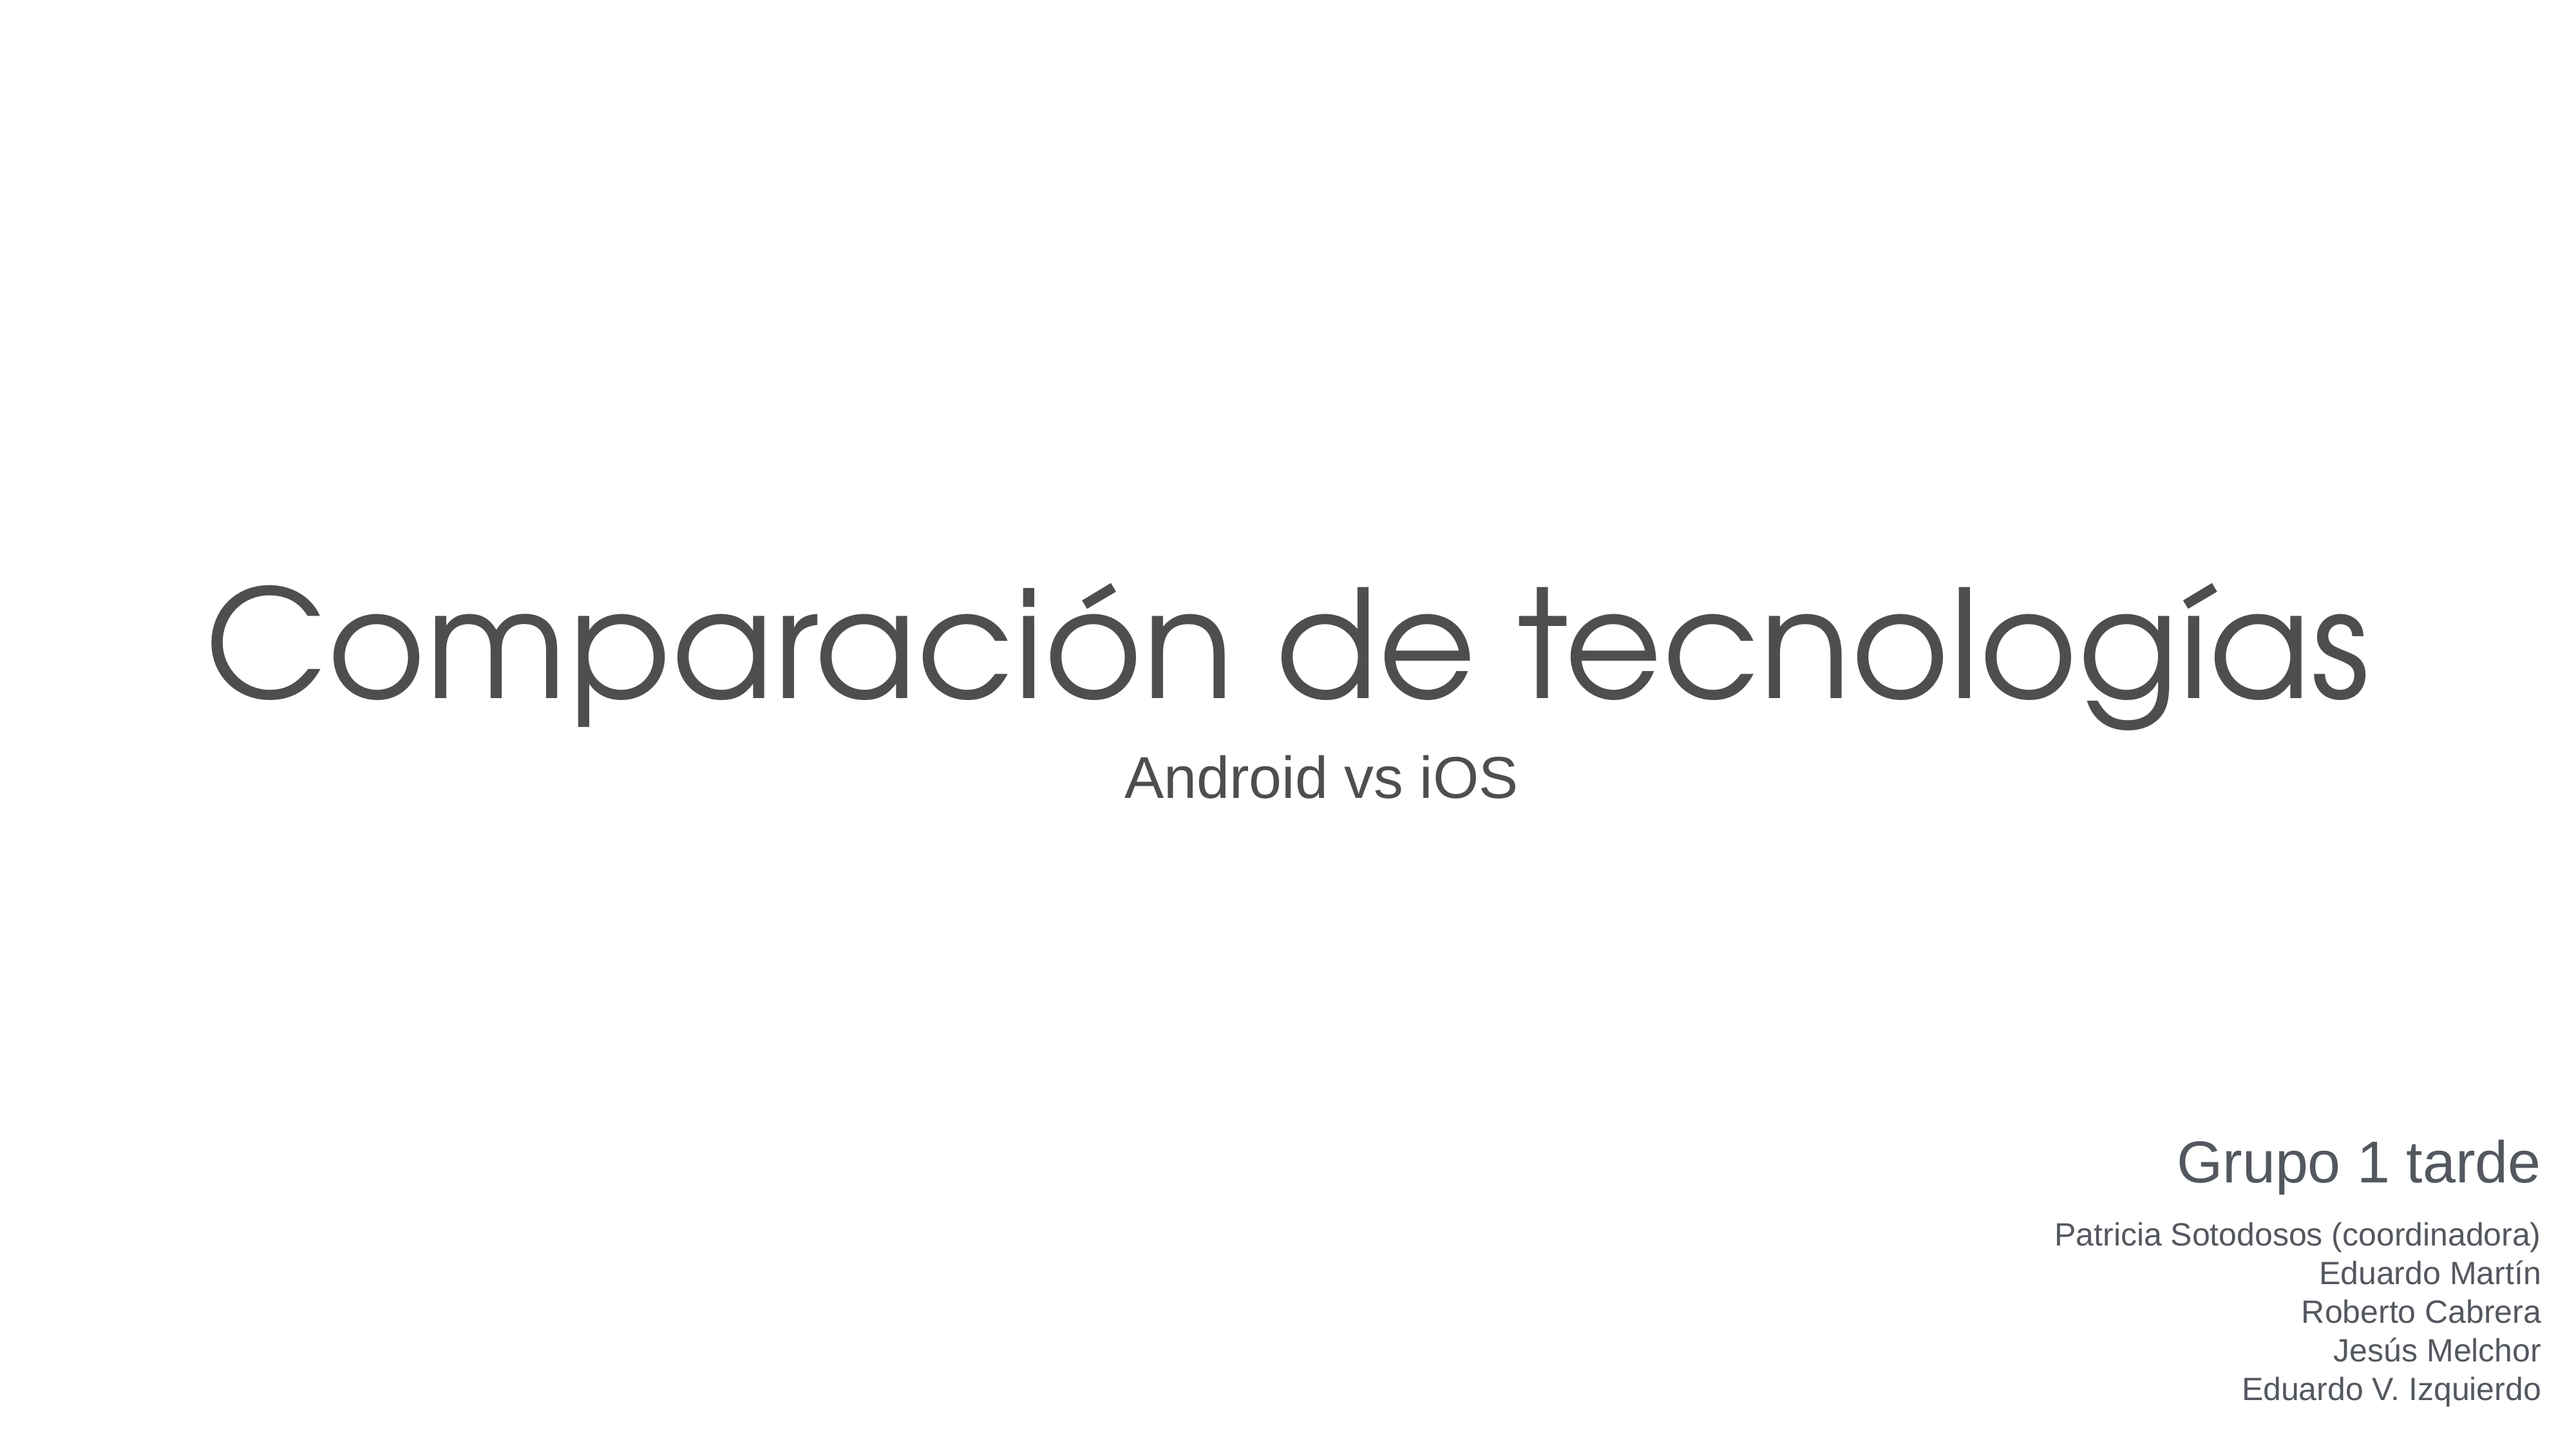

# Comparación de tecnologías
Android vs iOS
Grupo 1 tarde

Patricia Sotodosos (coordinadora)
Eduardo Martín
Roberto Cabrera
Jesús Melchor
Eduardo V. Izquierdo